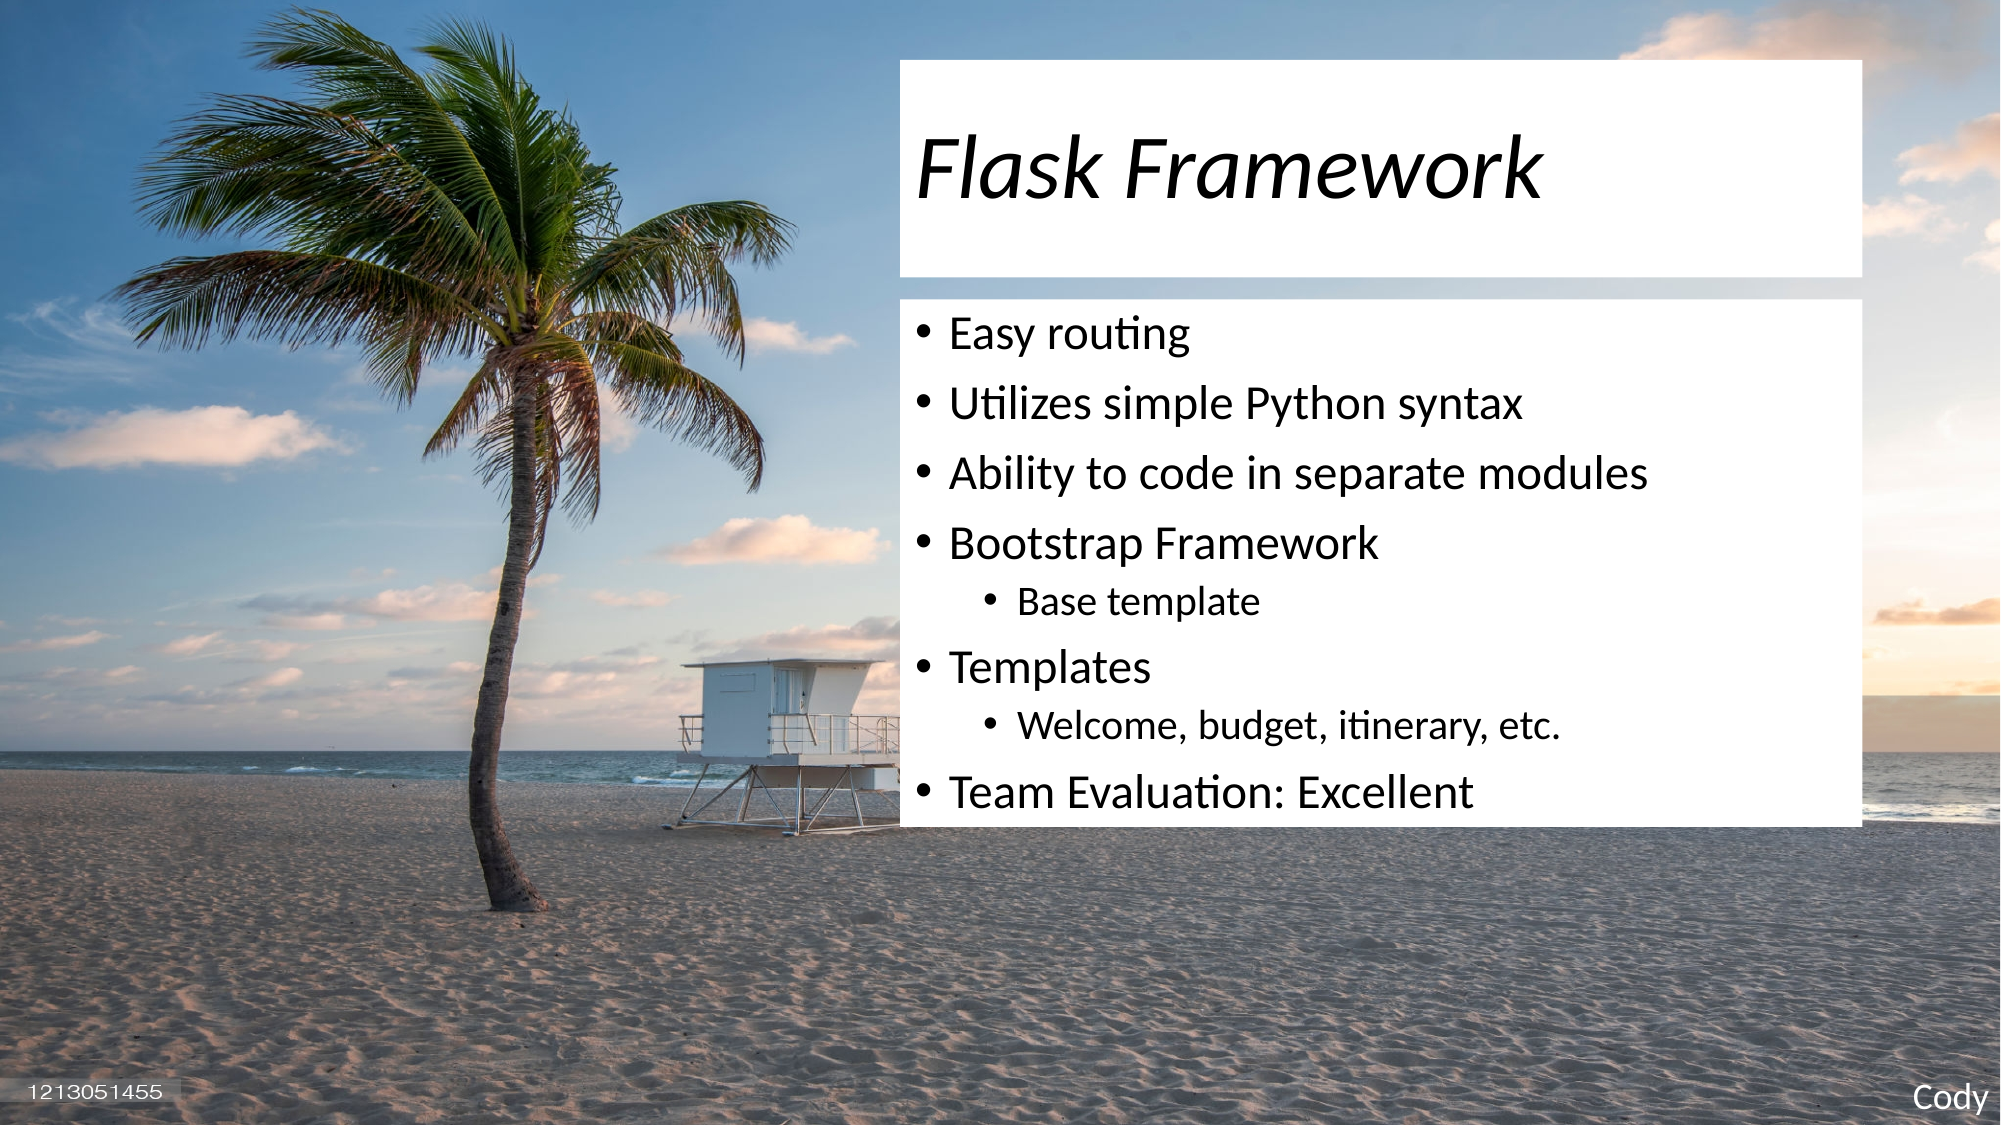

# Flask Framework
Easy routing
Utilizes simple Python syntax
Ability to code in separate modules
Bootstrap Framework
Base template
Templates
Welcome, budget, itinerary, etc.
Team Evaluation: Excellent
Cody